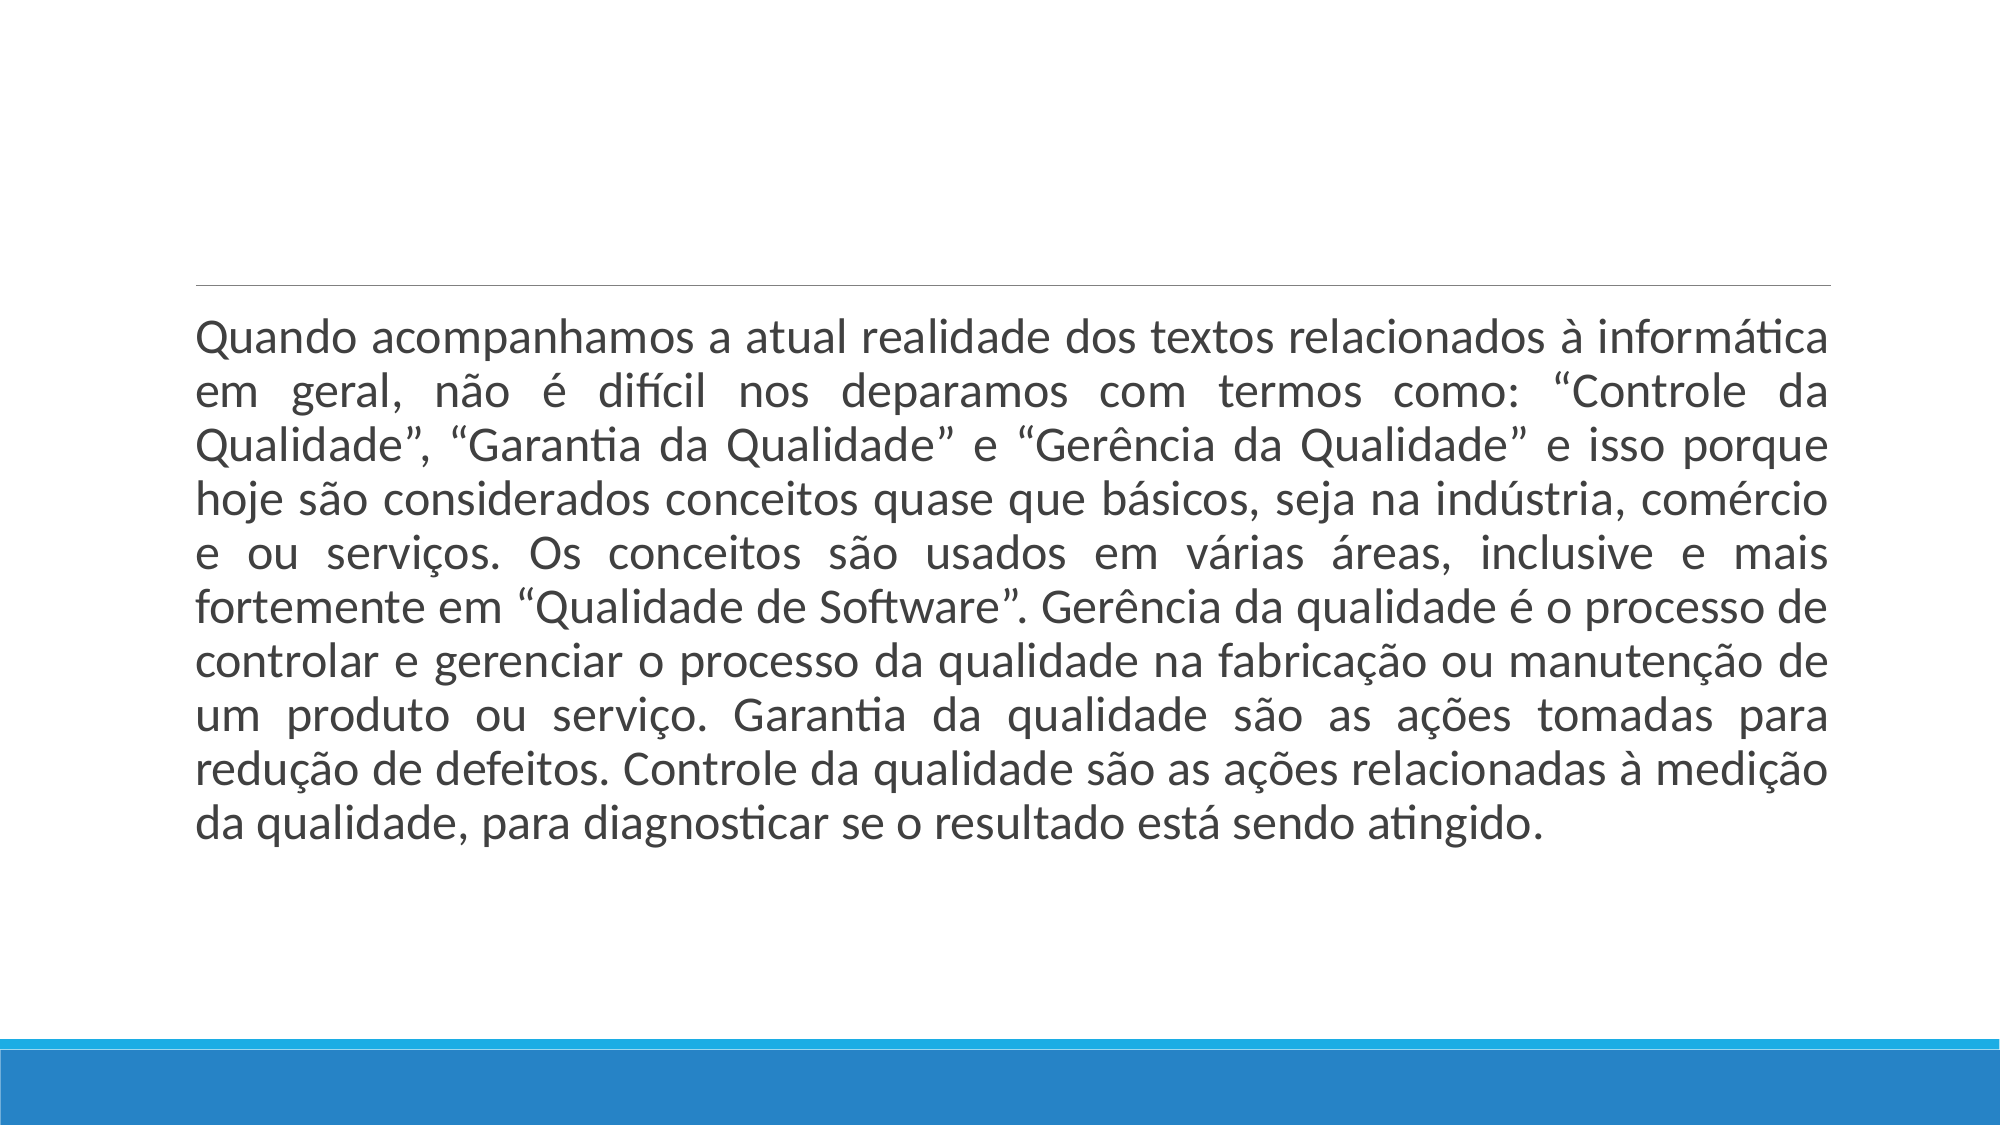

Quando acompanhamos a atual realidade dos textos relacionados à informática em geral, não é difícil nos deparamos com termos como: “Controle da Qualidade”, “Garantia da Qualidade” e “Gerência da Qualidade” e isso porque hoje são considerados conceitos quase que básicos, seja na indústria, comércio e ou serviços. Os conceitos são usados em várias áreas, inclusive e mais fortemente em “Qualidade de Software”. Gerência da qualidade é o processo de controlar e gerenciar o processo da qualidade na fabricação ou manutenção de um produto ou serviço. Garantia da qualidade são as ações tomadas para redução de defeitos. Controle da qualidade são as ações relacionadas à medição da qualidade, para diagnosticar se o resultado está sendo atingido.